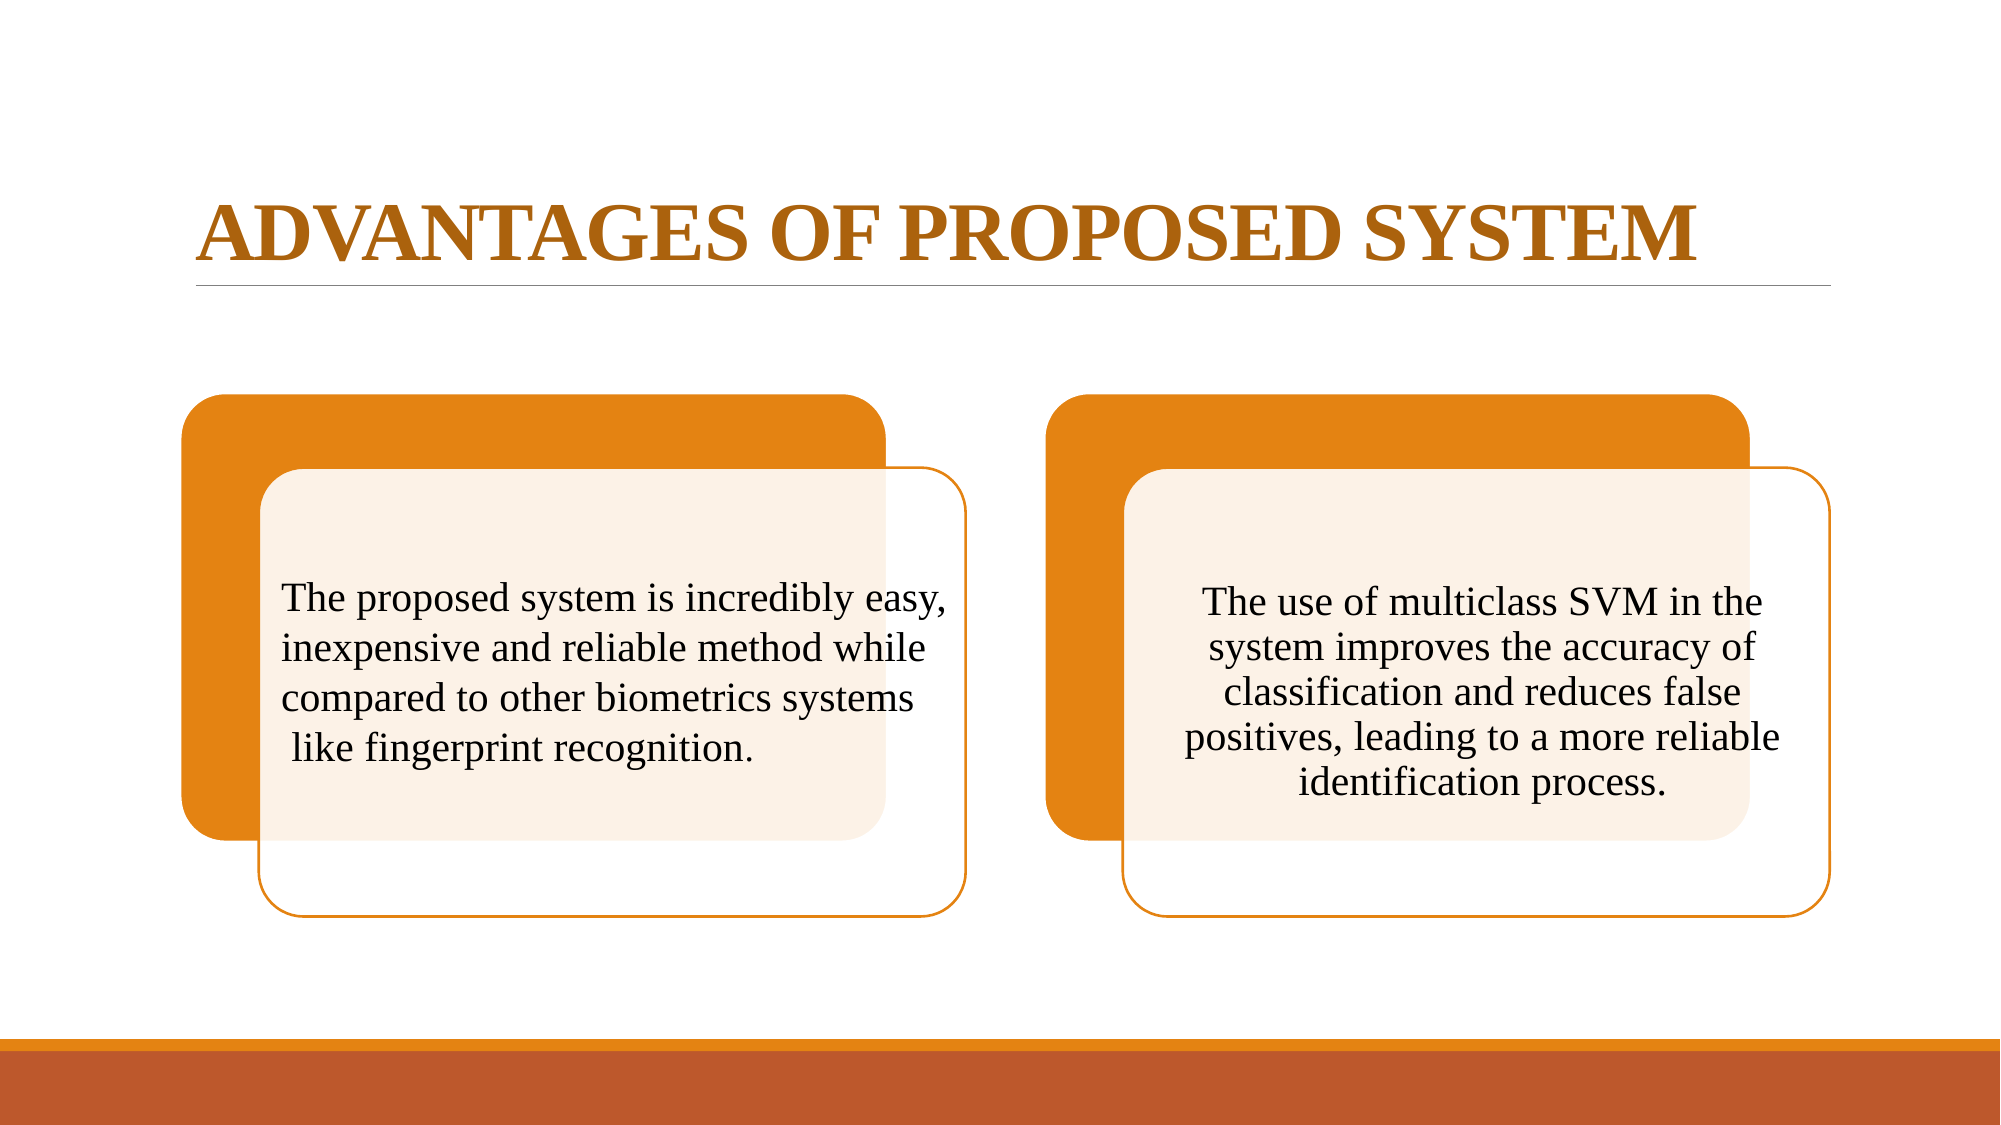

# ADVANTAGES OF PROPOSED SYSTEM

The use of multiclass SVM in the system improves the accuracy of classification and reduces false positives, leading to a more reliable identification process.
The proposed system is incredibly easy,
inexpensive and reliable method while
compared to other biometrics systems
 like fingerprint recognition.